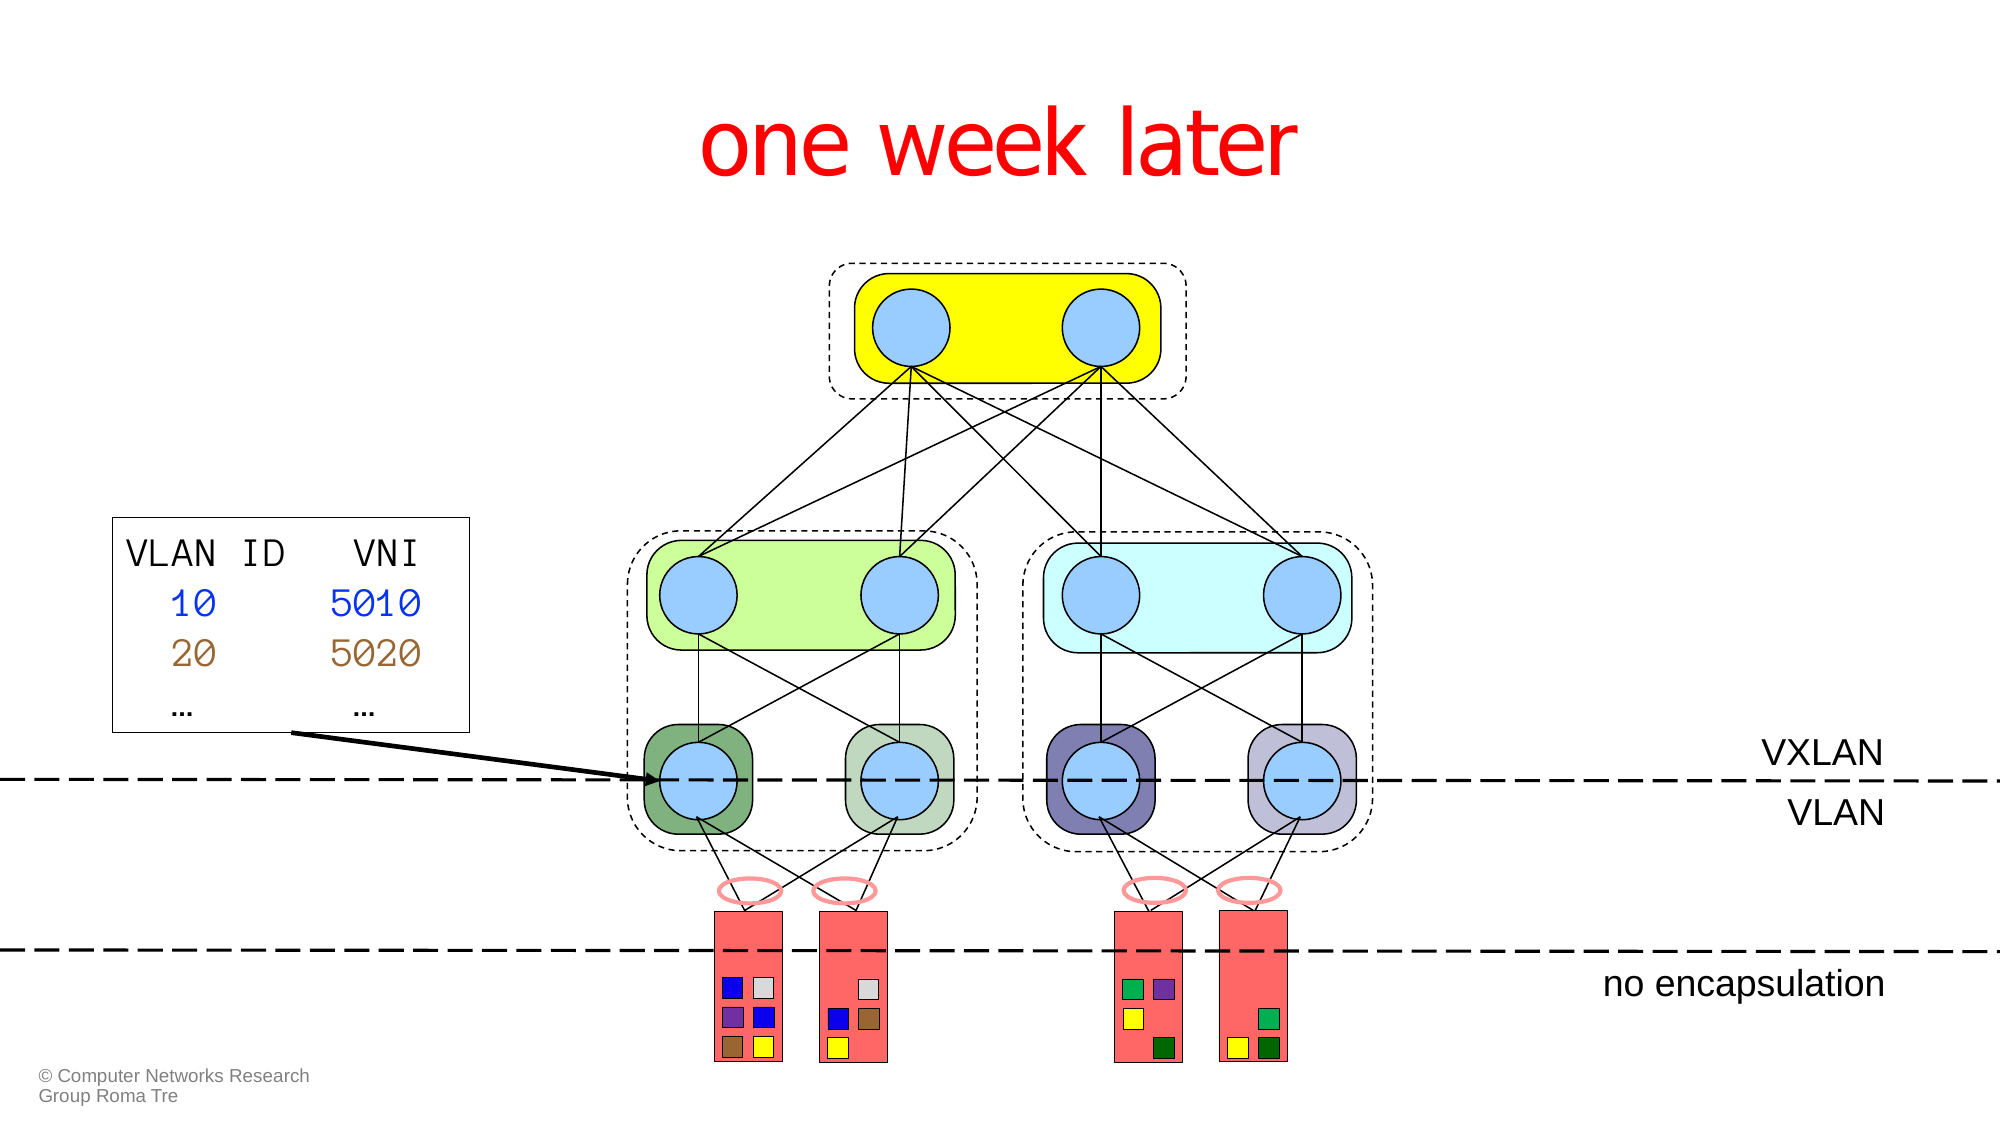

# one week later

VLAN ID   VNI
  10     5010
  20     5020
  …       …
VXLAN
VLAN

no encapsulation